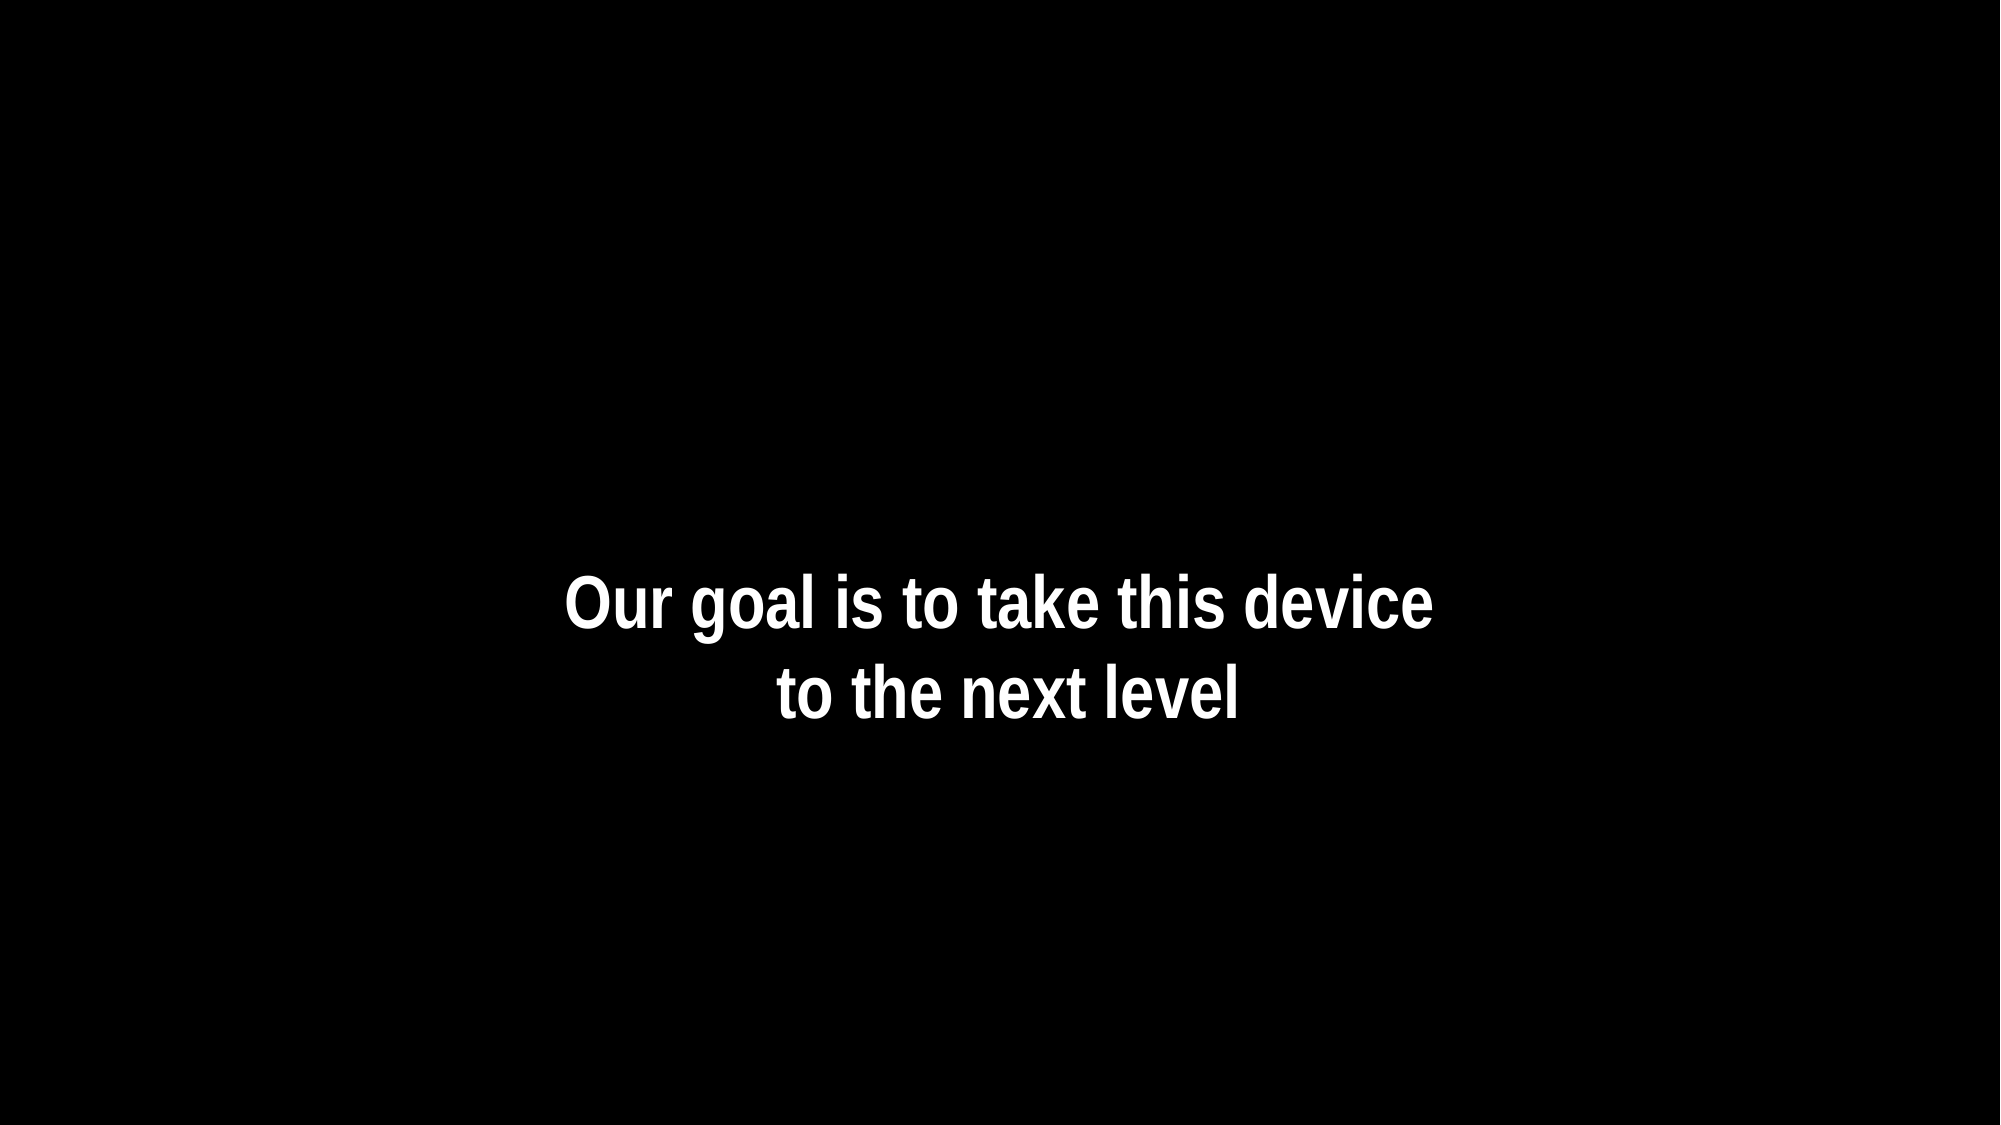

Our goal is to take this device
 to the next level